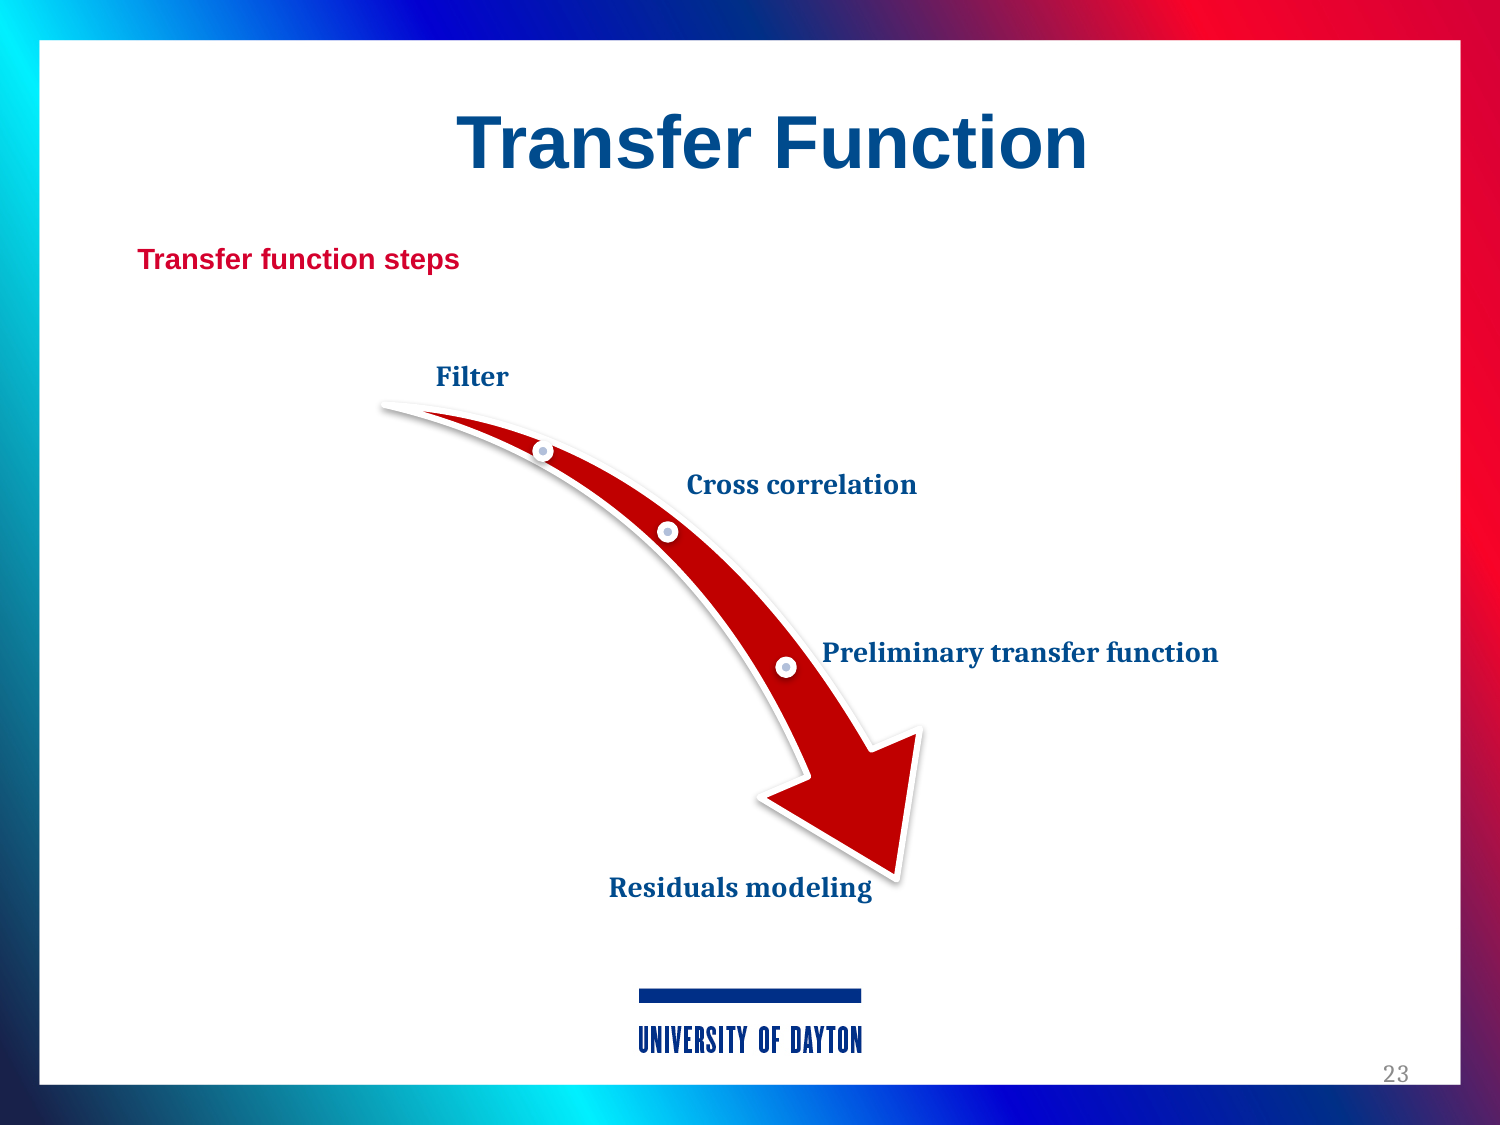

# Transfer Function
Transfer function steps

Filter
Cross correlation

Preliminary transfer function
Residuals modeling

23